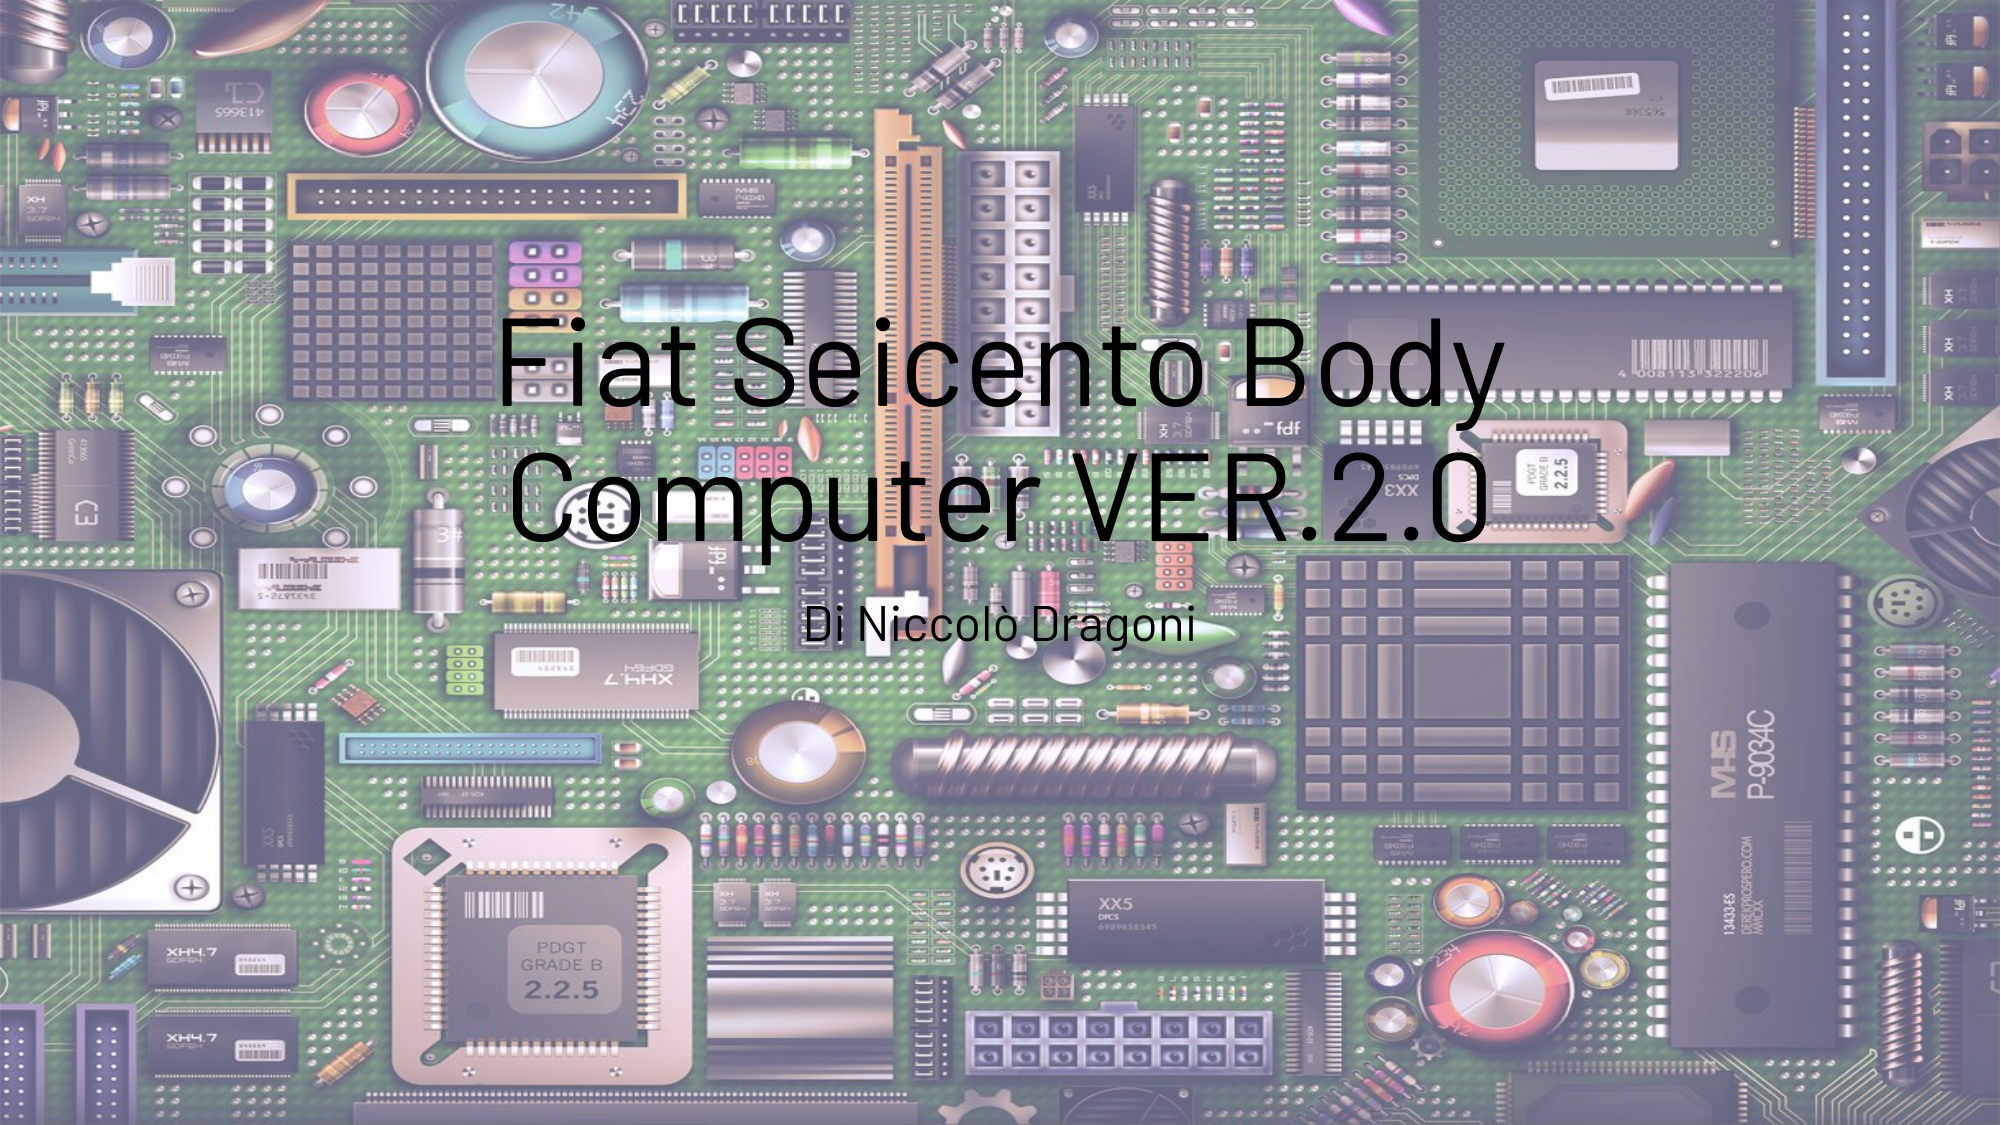

# Fiat Seicento Body Computer VER.2.0
Di Niccolò Dragoni